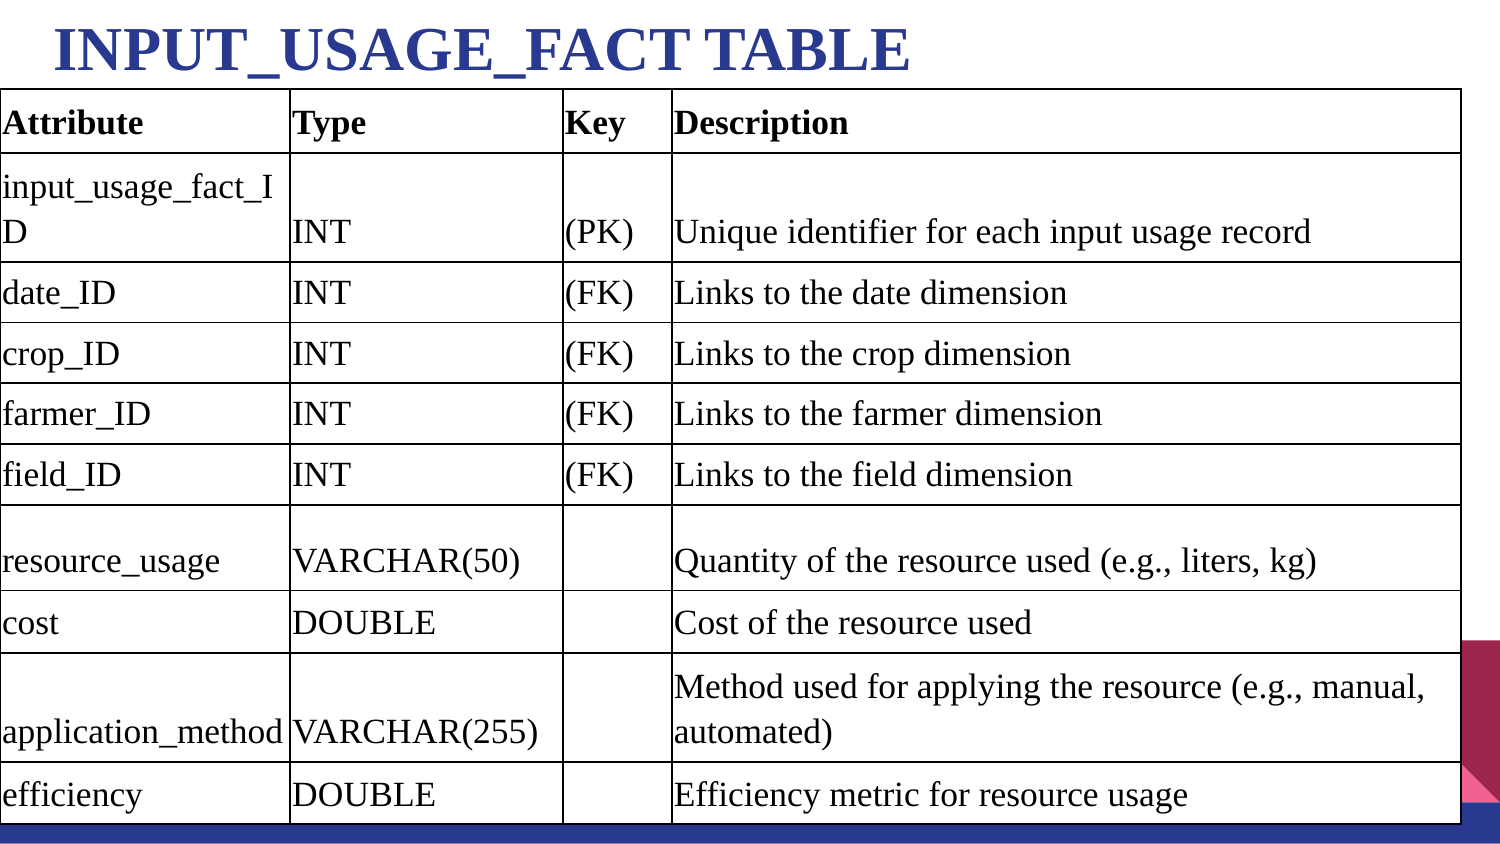

# INPUT_USAGE_FACT TABLE
| Attribute | Type | Key | Description |
| --- | --- | --- | --- |
| input\_usage\_fact\_ID | INT | (PK) | Unique identifier for each input usage record |
| date\_ID | INT | (FK) | Links to the date dimension |
| crop\_ID | INT | (FK) | Links to the crop dimension |
| farmer\_ID | INT | (FK) | Links to the farmer dimension |
| field\_ID | INT | (FK) | Links to the field dimension |
| resource\_usage | VARCHAR(50) |  | Quantity of the resource used (e.g., liters, kg) |
| cost | DOUBLE |  | Cost of the resource used |
| application\_method | VARCHAR(255) |  | Method used for applying the resource (e.g., manual, automated) |
| efficiency | DOUBLE |  | Efficiency metric for resource usage |